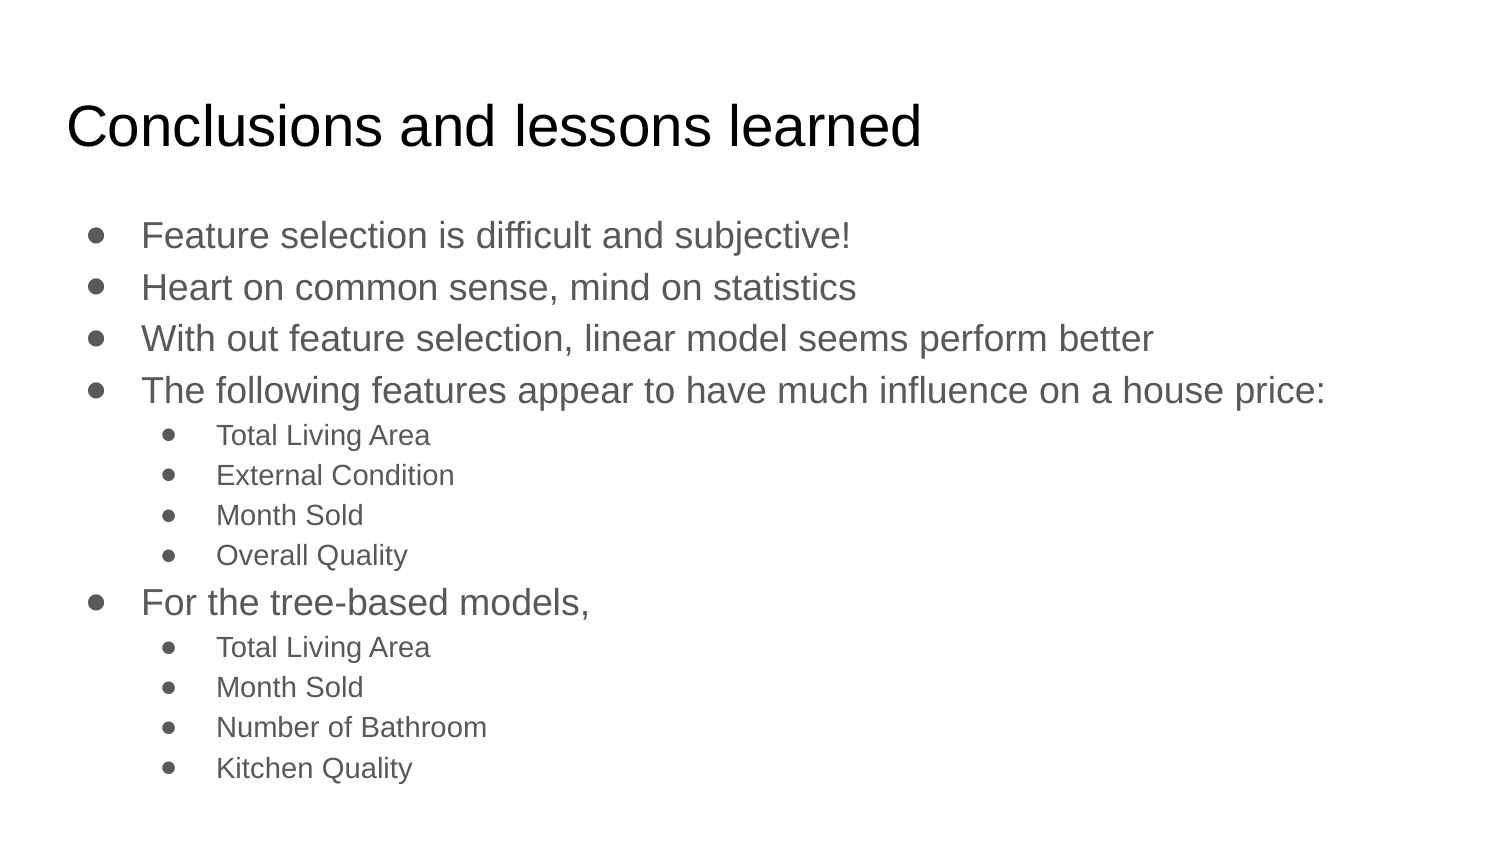

# Conclusions and lessons learned
Feature selection is difficult and subjective!
Heart on common sense, mind on statistics
With out feature selection, linear model seems perform better
The following features appear to have much influence on a house price:
Total Living Area
External Condition
Month Sold
Overall Quality
For the tree-based models,
Total Living Area
Month Sold
Number of Bathroom
Kitchen Quality